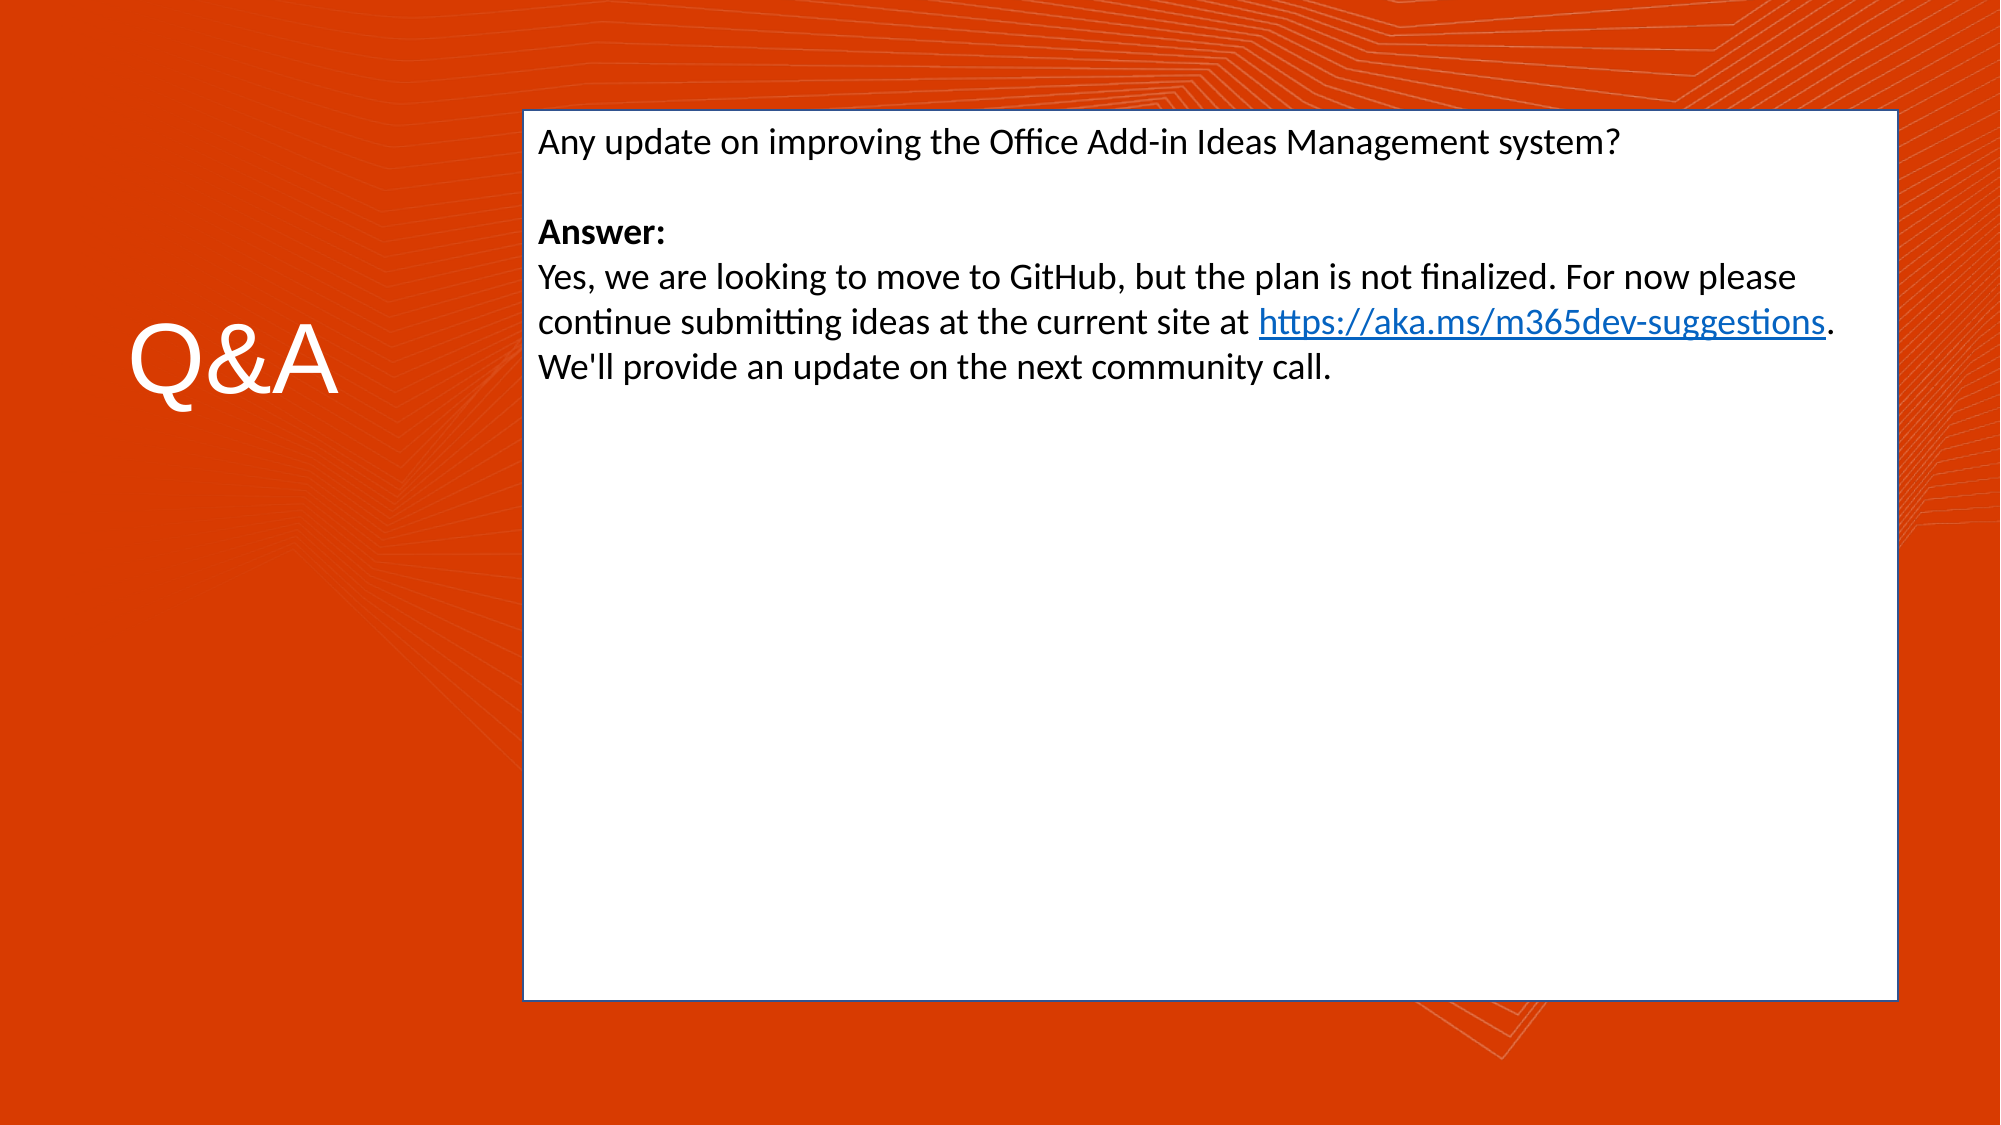

Any update on improving the Office Add-in Ideas Management system?

Answer:
Yes, we are looking to move to GitHub, but the plan is not finalized. For now please continue submitting ideas at the current site at https://aka.ms/m365dev-suggestions. We'll provide an update on the next community call.

Q&A